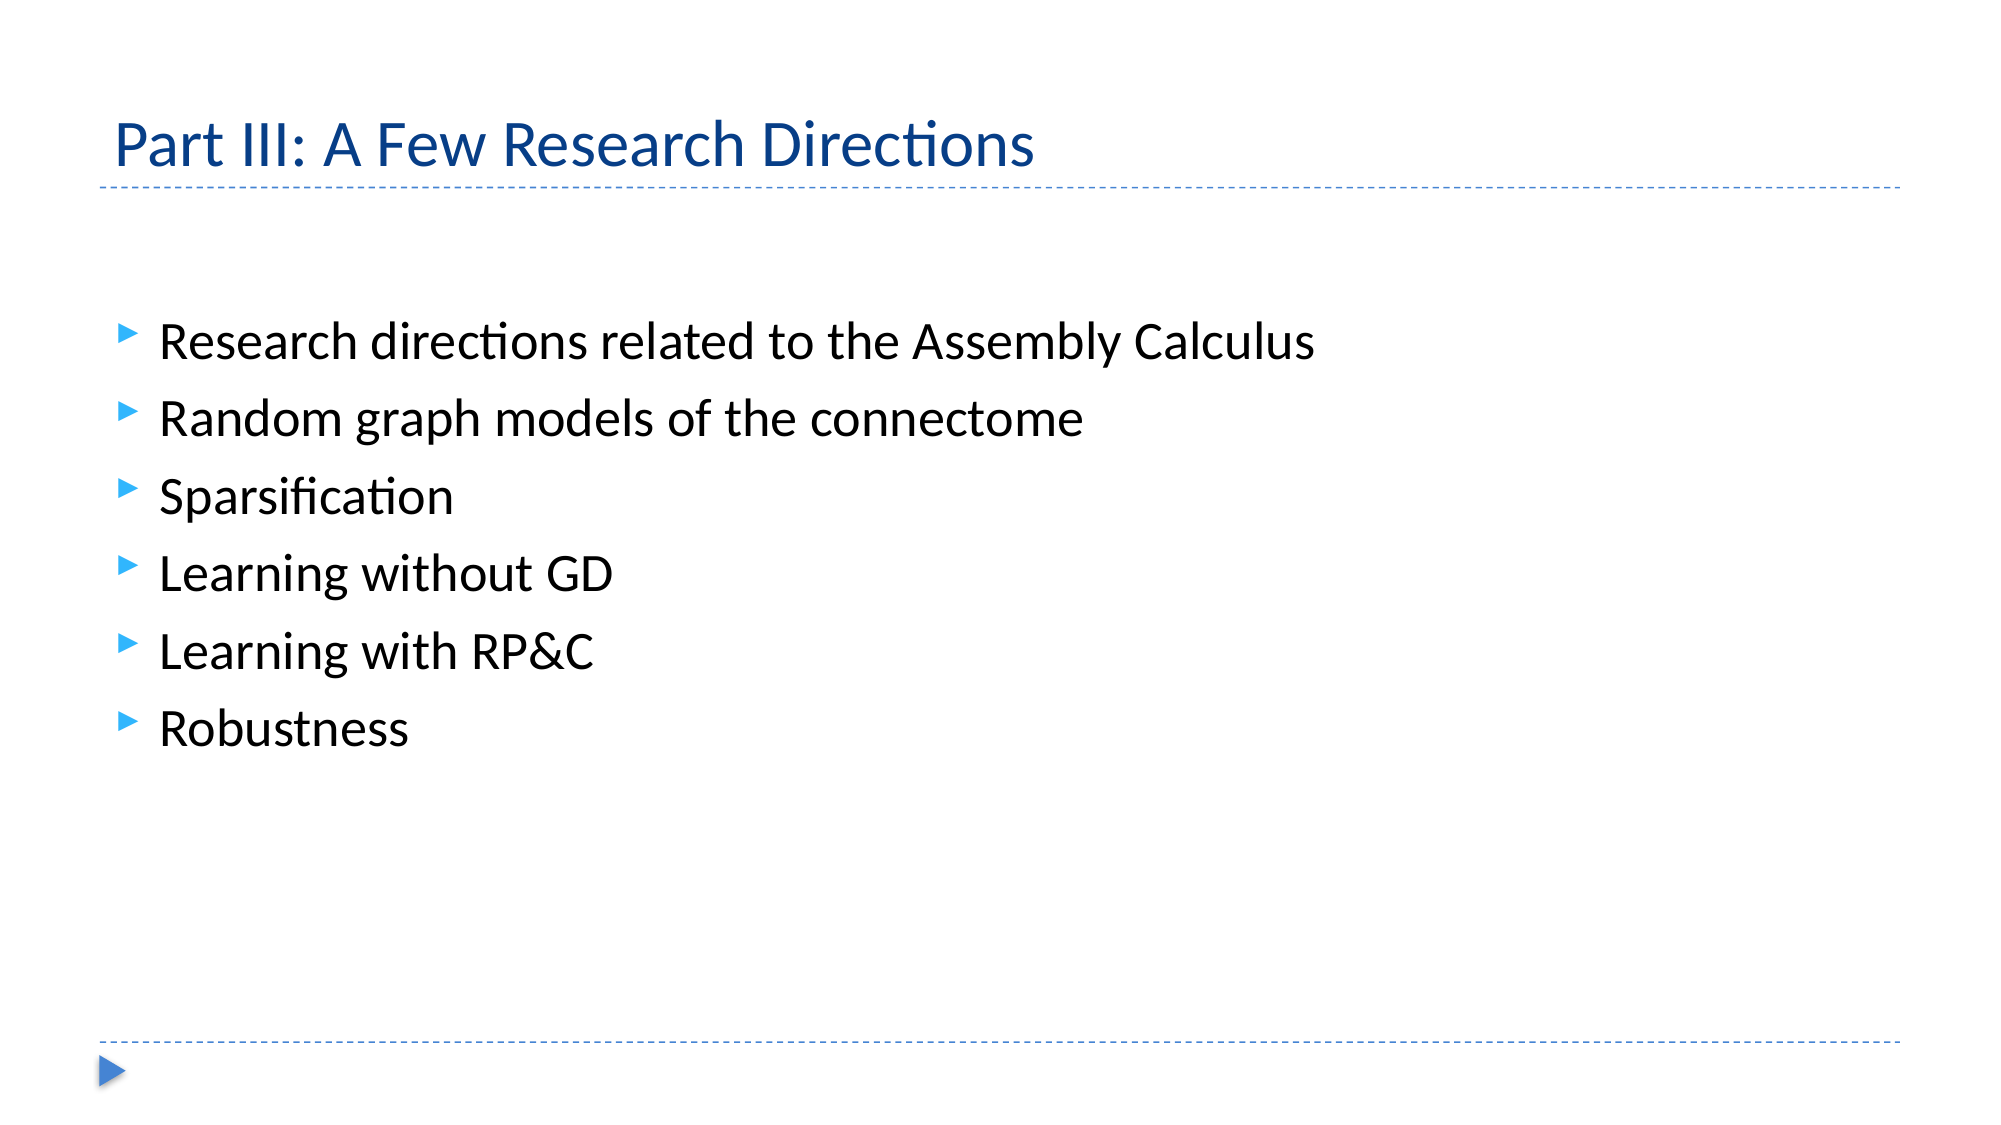

# Part III: A Few Research Directions

Research directions related to the Assembly Calculus
Random graph models of the connectome
Sparsification
Learning without GD
Learning with RP&C
Robustness